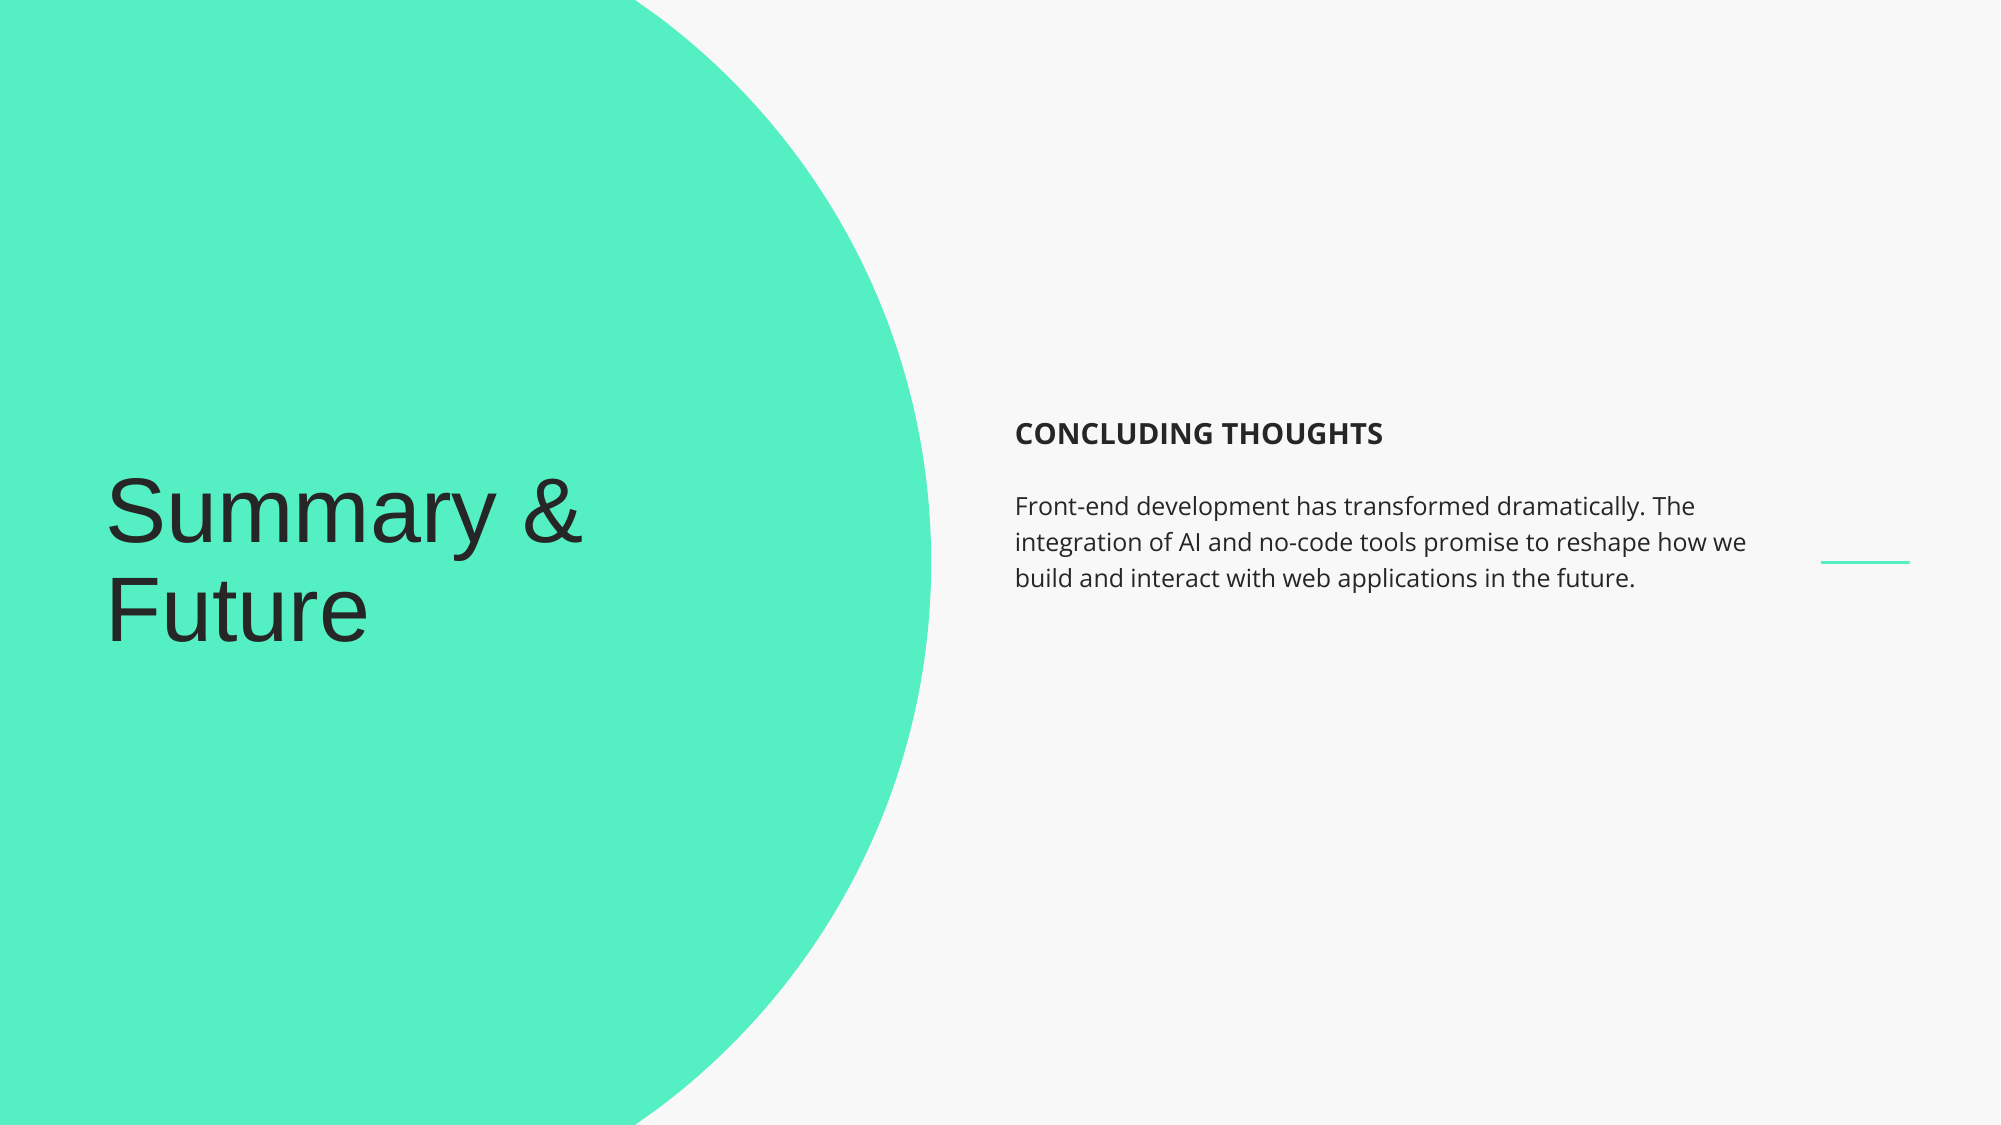

# Summary & Future
CONCLUDING THOUGHTS
Front-end development has transformed dramatically. The integration of AI and no-code tools promise to reshape how we build and interact with web applications in the future.